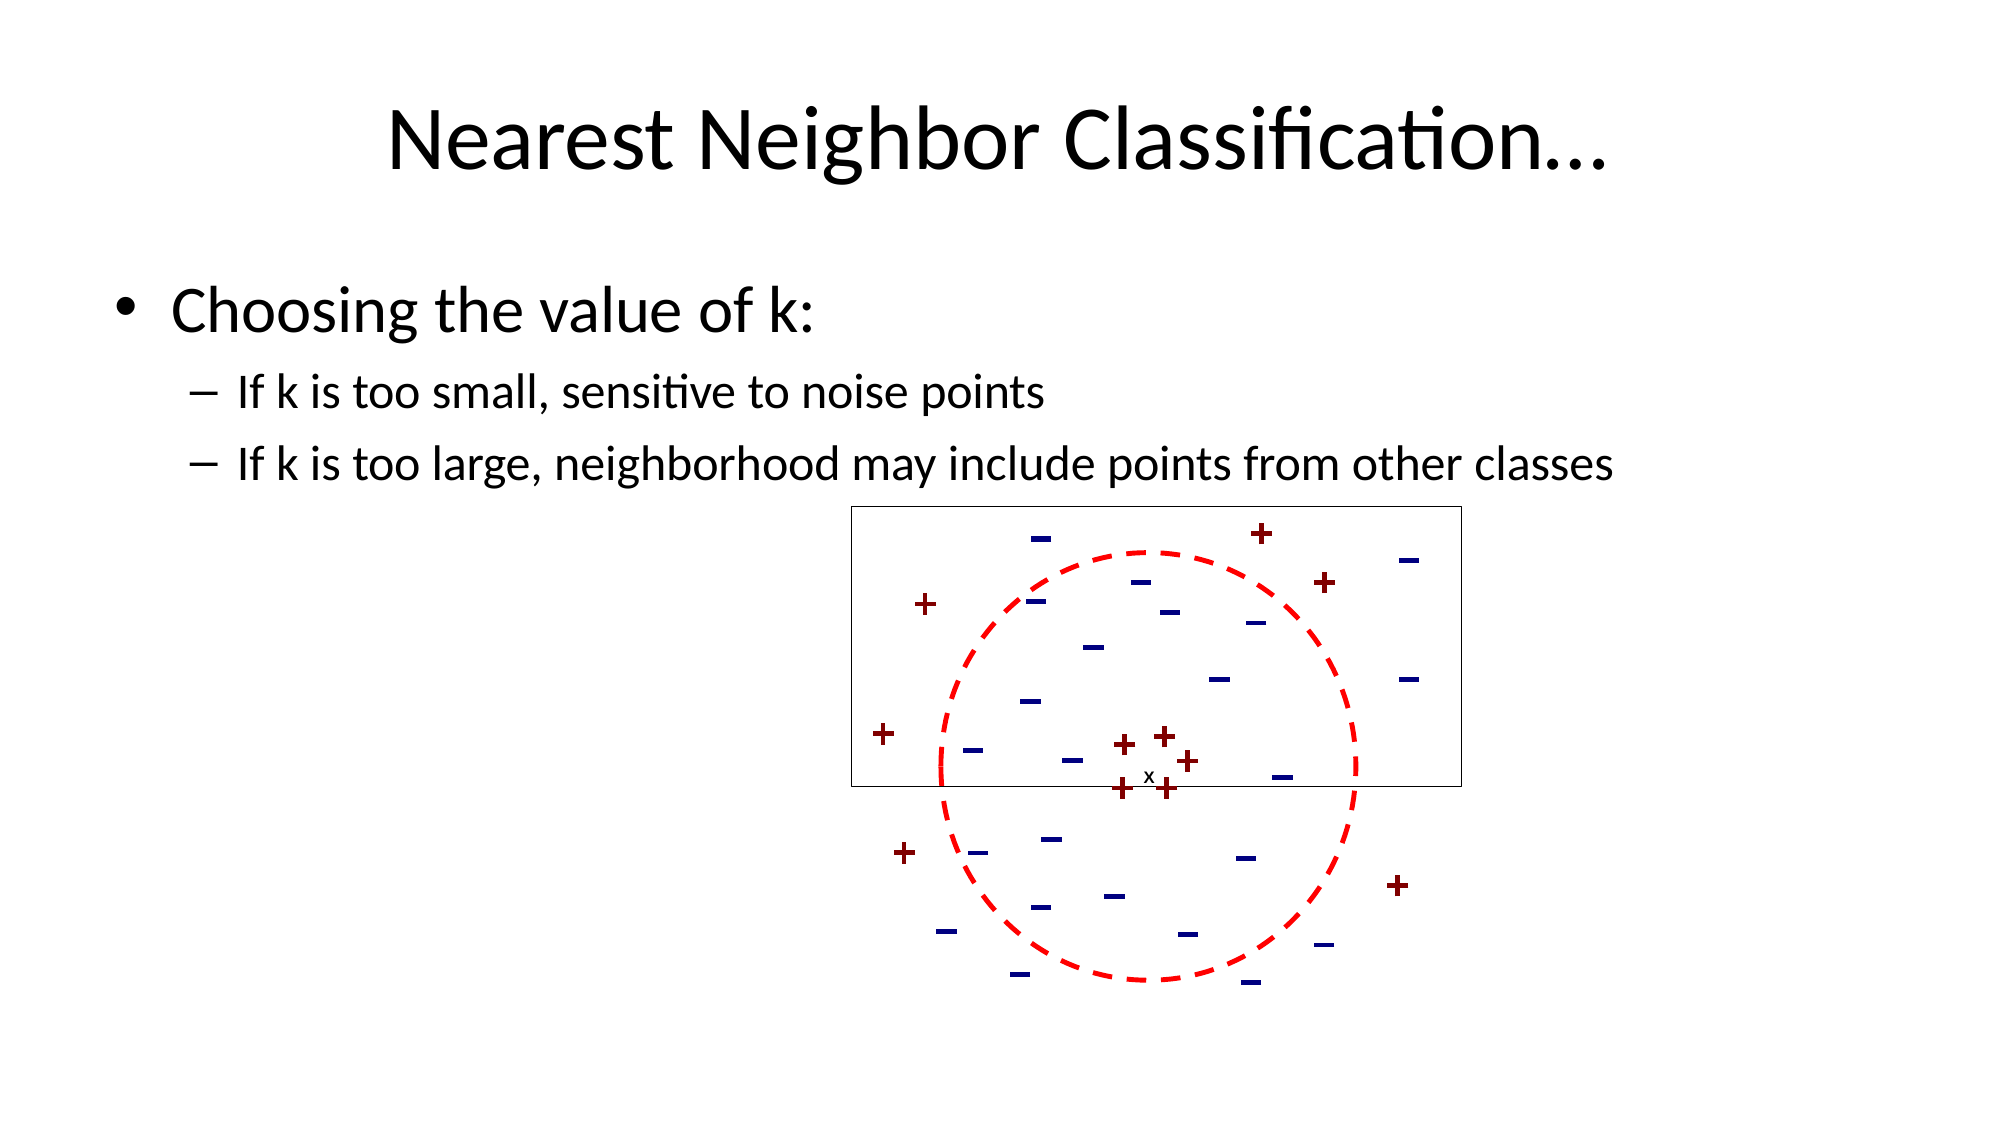

# Nearest Neighbor Classification…
Choosing the value of k:
If k is too small, sensitive to noise points
If k is too large, neighborhood may include points from other classes

X